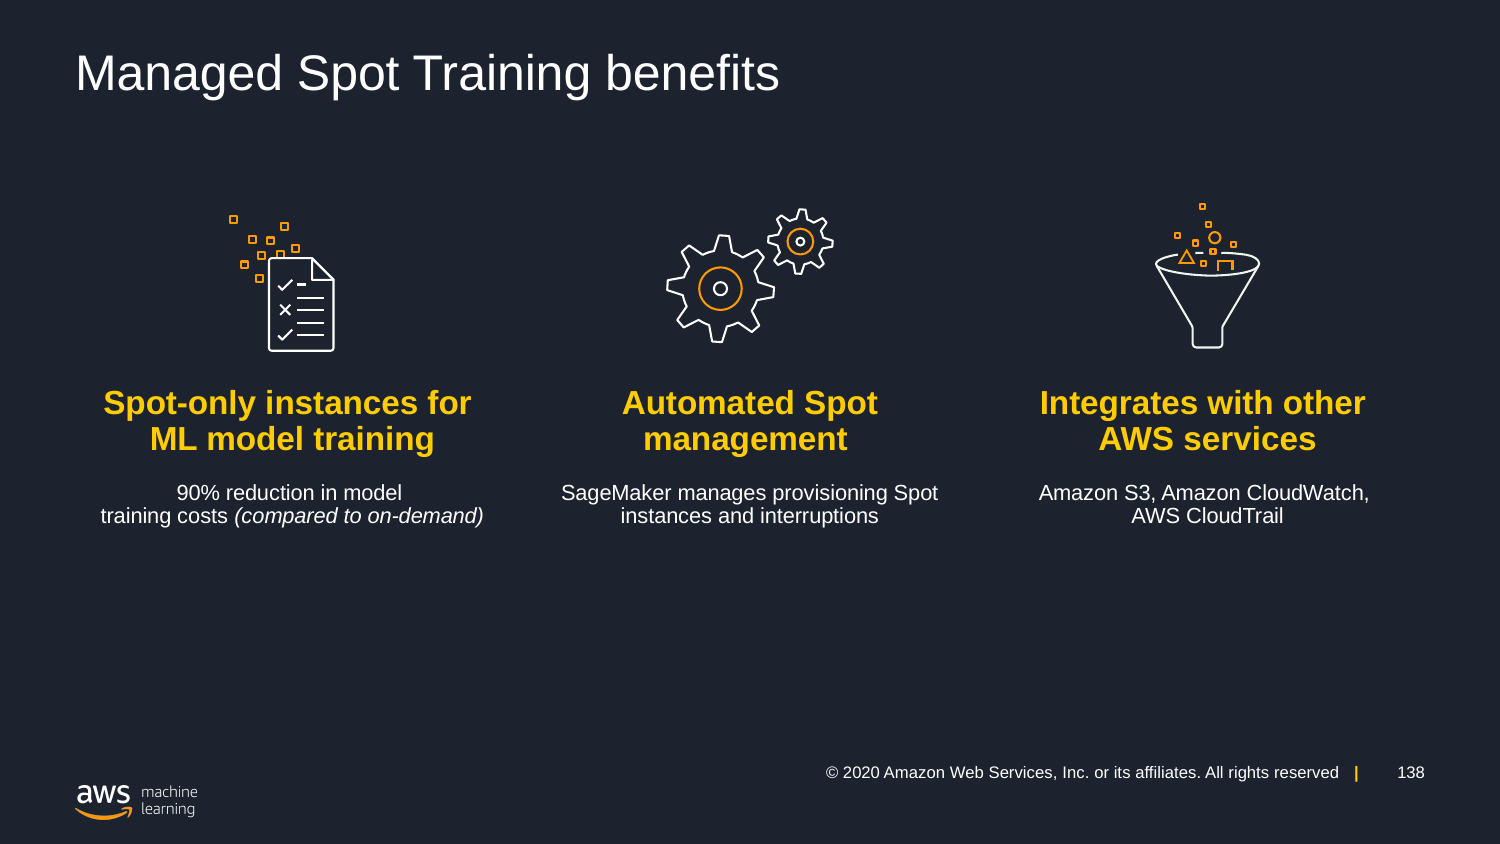

# Managed Spot Training benefits

Spot-only instances for
ML model training
90% reduction in model
training costs (compared to on-demand)
Automated Spot management
SageMaker manages provisioning Spot instances and interruptions
Integrates with other
AWS services
Amazon S3, Amazon CloudWatch,
AWS CloudTrail